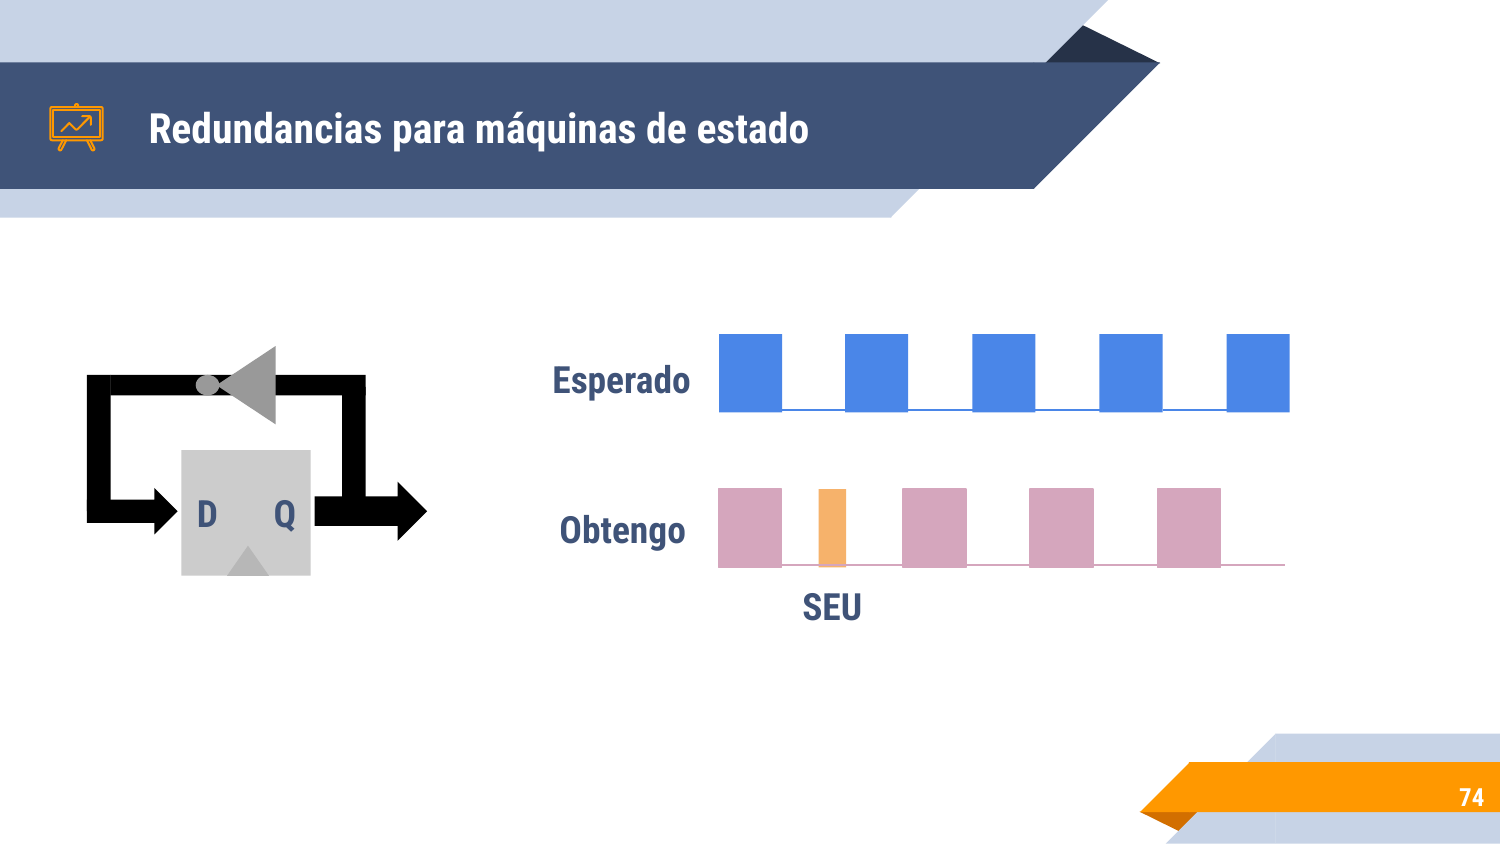

# Redundancias para máquinas de estado

Esperado

Q

D
Obtengo

SEU
74